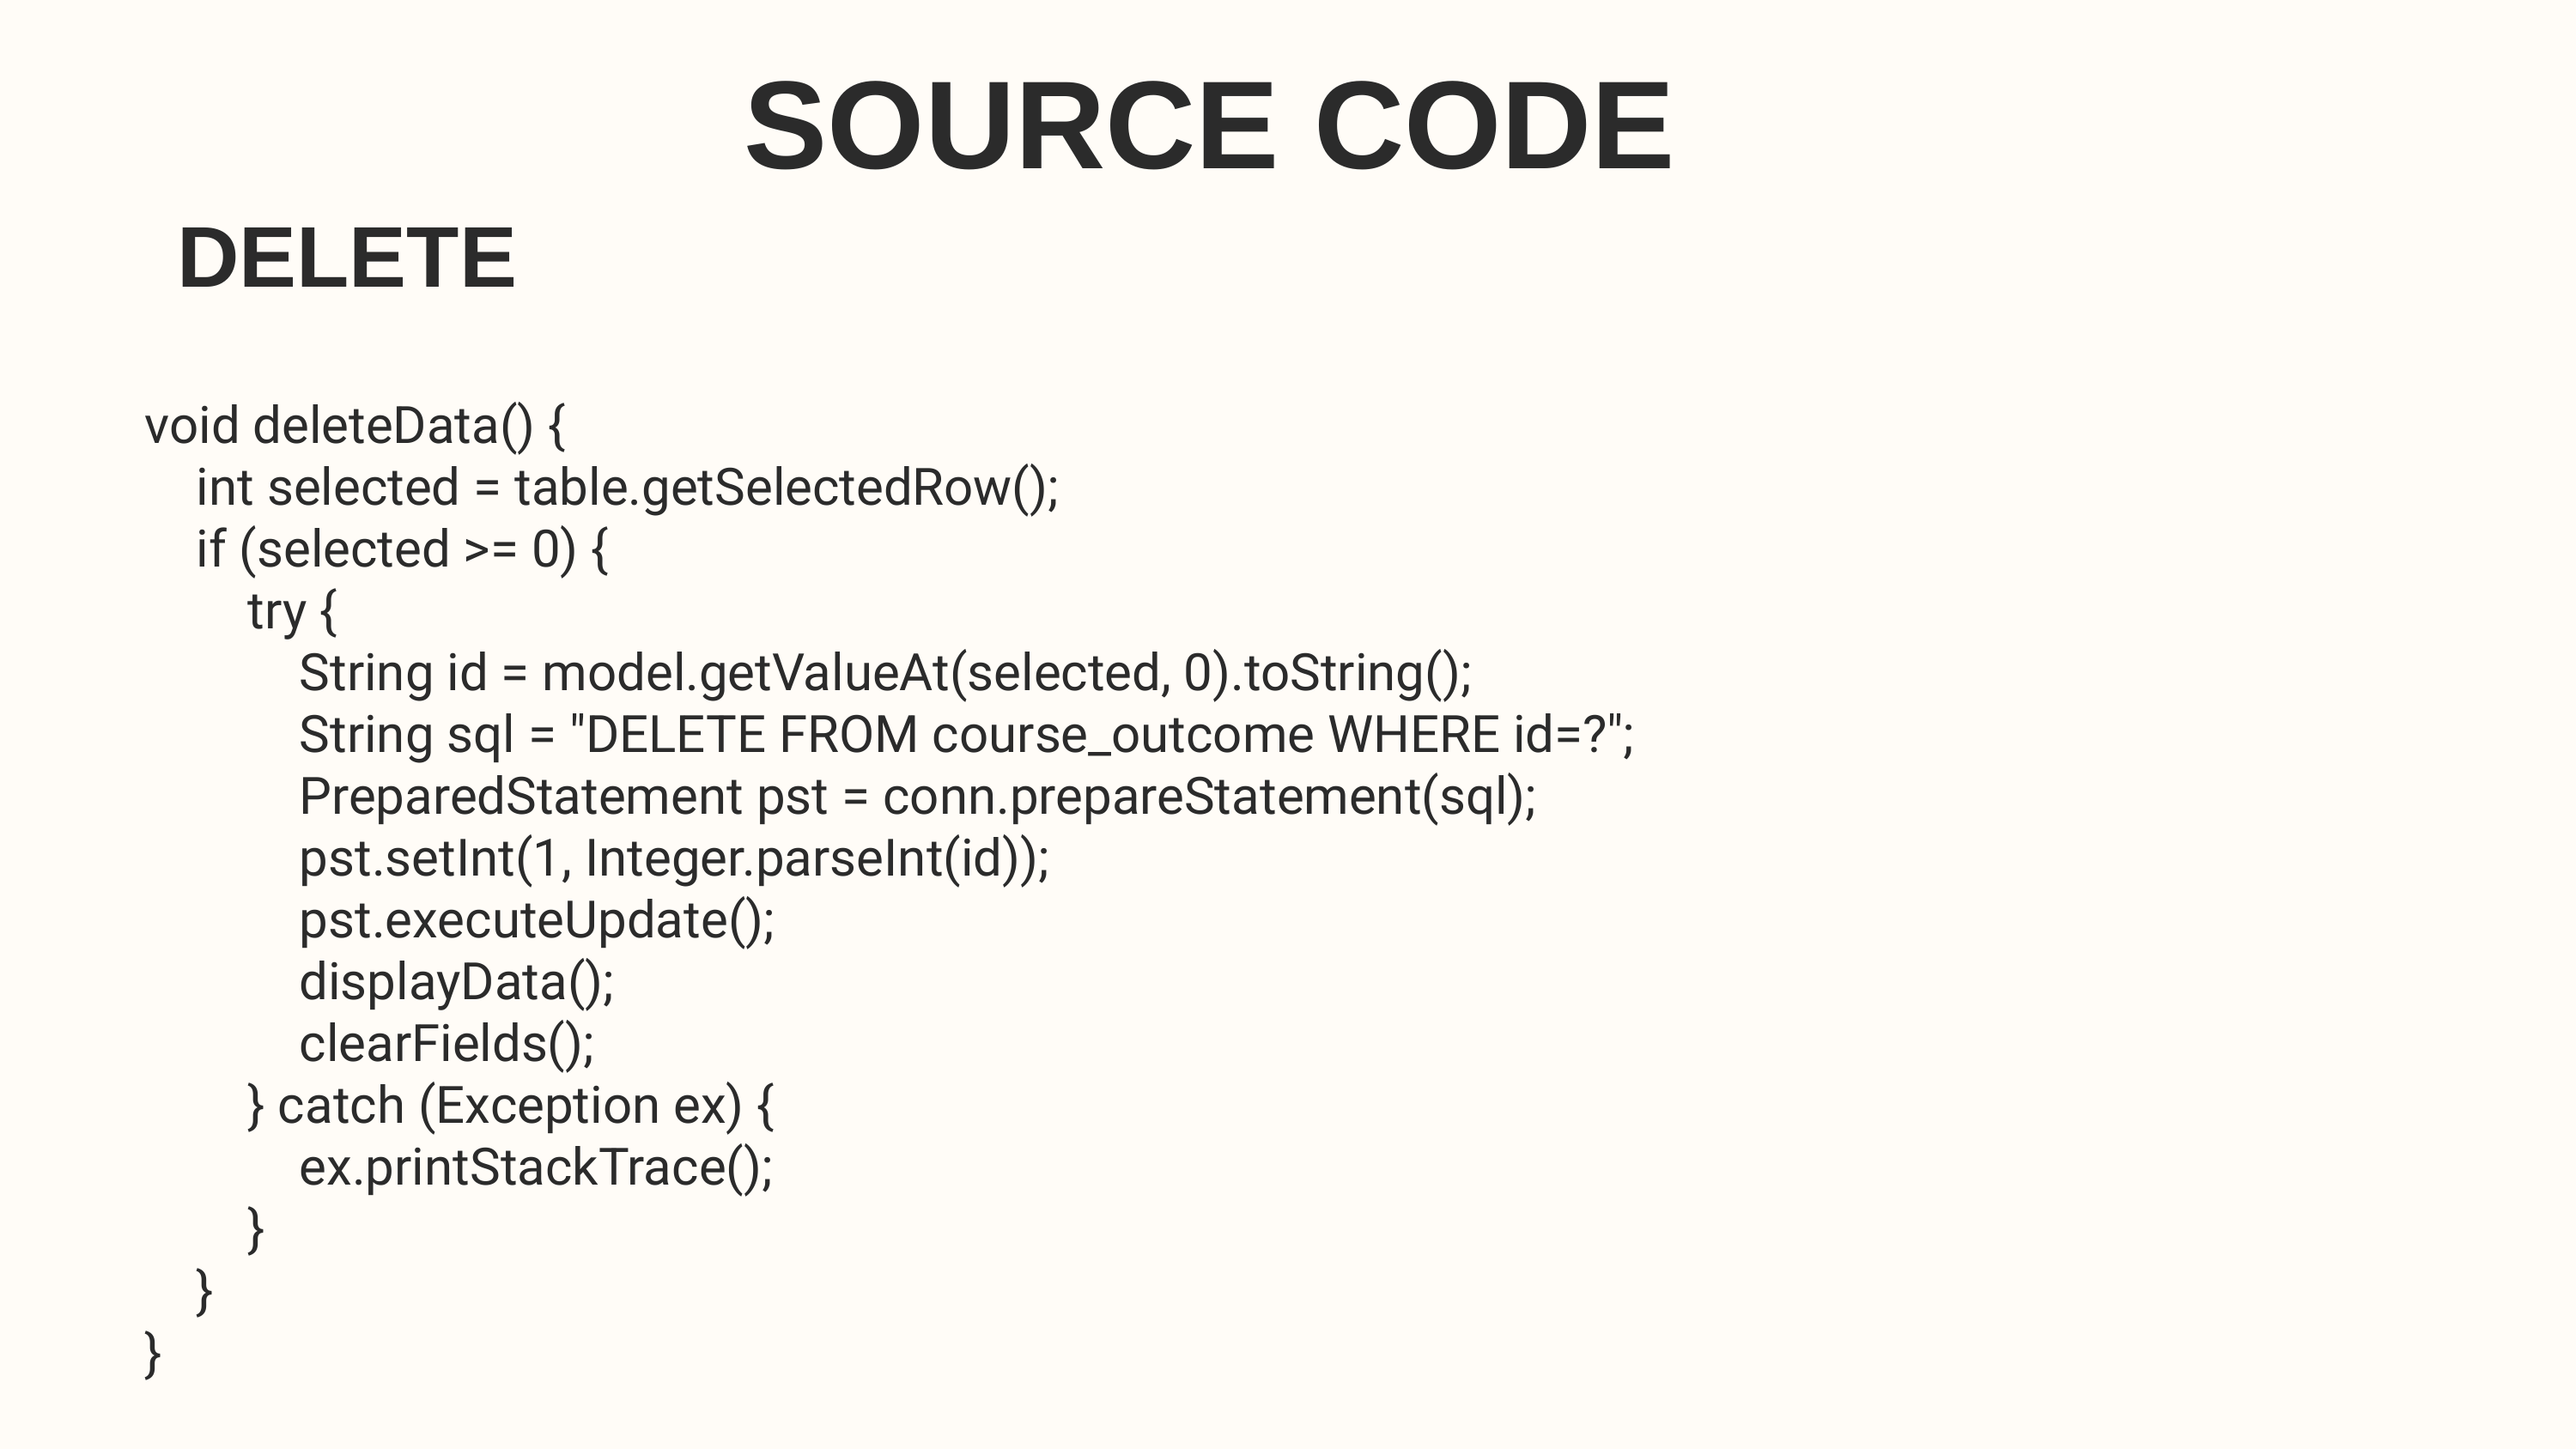

SOURCE CODE
DELETE
void deleteData() {
    int selected = table.getSelectedRow();
    if (selected >= 0) {
        try {
            String id = model.getValueAt(selected, 0).toString();
            String sql = "DELETE FROM course_outcome WHERE id=?";
            PreparedStatement pst = conn.prepareStatement(sql);
            pst.setInt(1, Integer.parseInt(id));
            pst.executeUpdate();
            displayData();
            clearFields();
        } catch (Exception ex) {
            ex.printStackTrace();
        }
    }
}